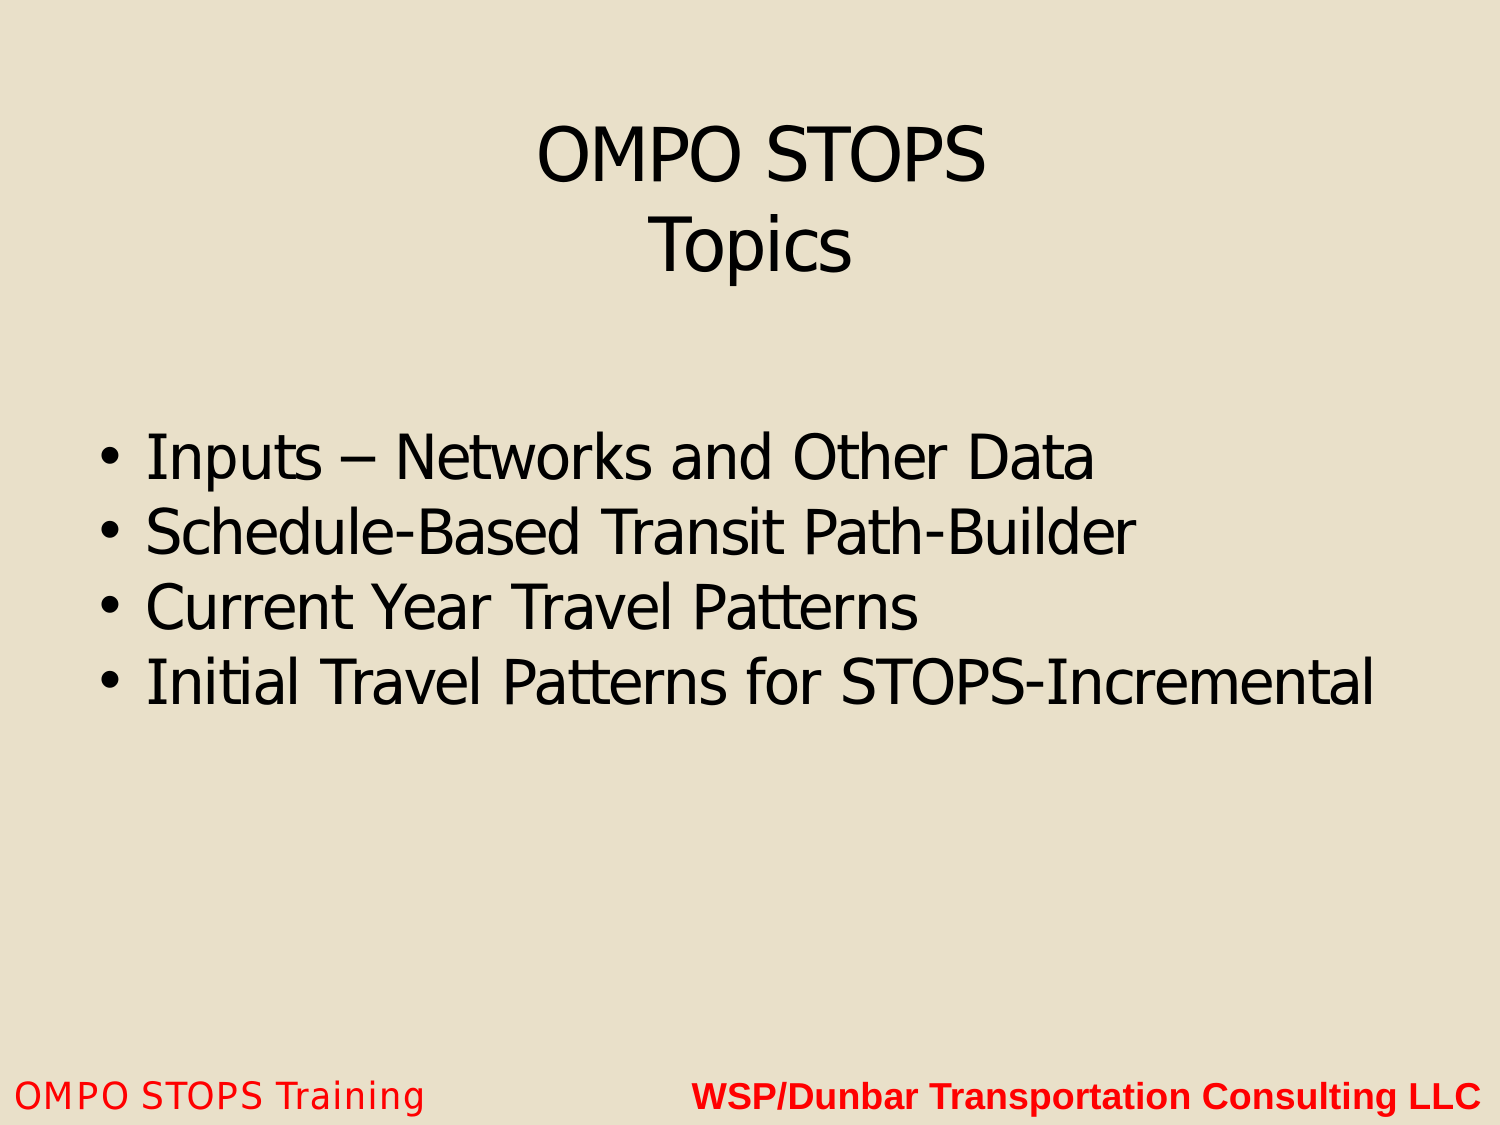

# OMPO STOPS Topics
Inputs – Networks and Other Data
Schedule-Based Transit Path-Builder
Current Year Travel Patterns
Initial Travel Patterns for STOPS-Incremental

OMPO STOPS Training                        WSP/Dunbar Transportation Consulting LLC